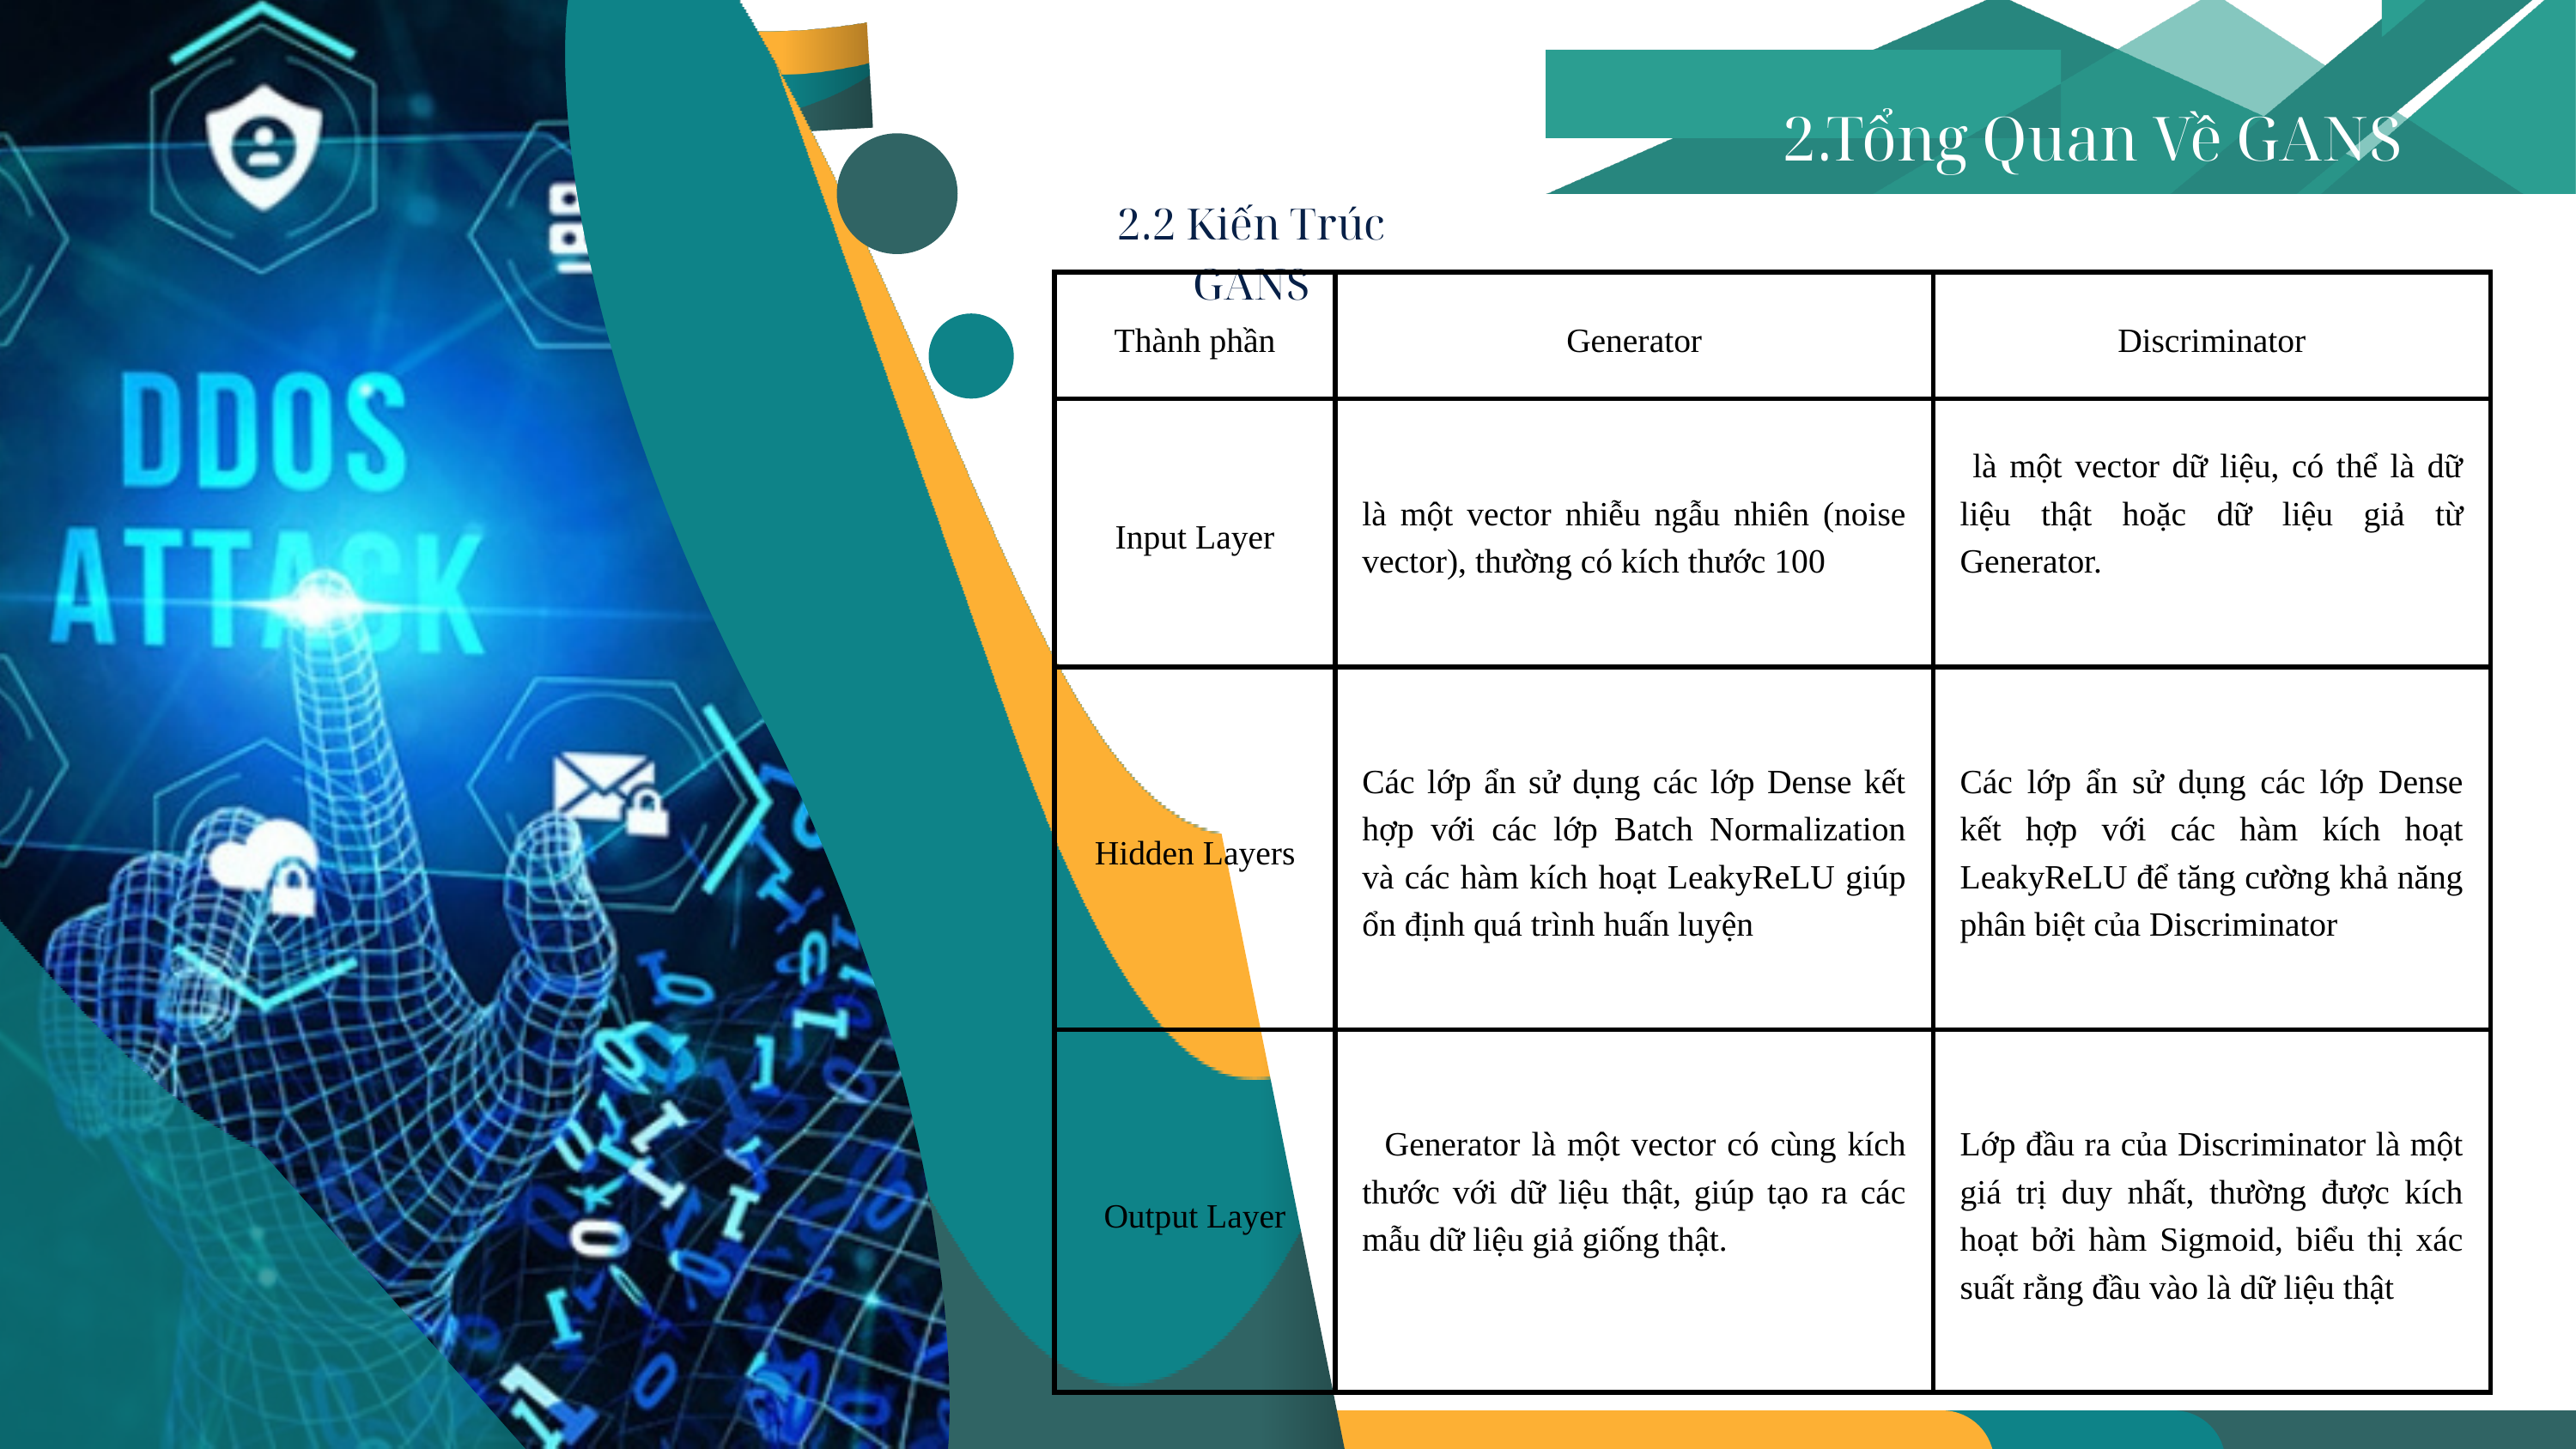

2.Tổng Quan Về GANS

2.2 Kiến Trúc GANS
| Thành phần | Generator | Discriminator |
| --- | --- | --- |
| Input Layer | là một vector nhiễu ngẫu nhiên (noise vector), thường có kích thước 100 | là một vector dữ liệu, có thể là dữ liệu thật hoặc dữ liệu giả từ Generator. |
| Hidden Layers | Các lớp ẩn sử dụng các lớp Dense kết hợp với các lớp Batch Normalization và các hàm kích hoạt LeakyReLU giúp ổn định quá trình huấn luyện | Các lớp ẩn sử dụng các lớp Dense kết hợp với các hàm kích hoạt LeakyReLU để tăng cường khả năng phân biệt của Discriminator |
| Output Layer | Generator là một vector có cùng kích thước với dữ liệu thật, giúp tạo ra các mẫu dữ liệu giả giống thật. | Lớp đầu ra của Discriminator là một giá trị duy nhất, thường được kích hoạt bởi hàm Sigmoid, biểu thị xác suất rằng đầu vào là dữ liệu thật |